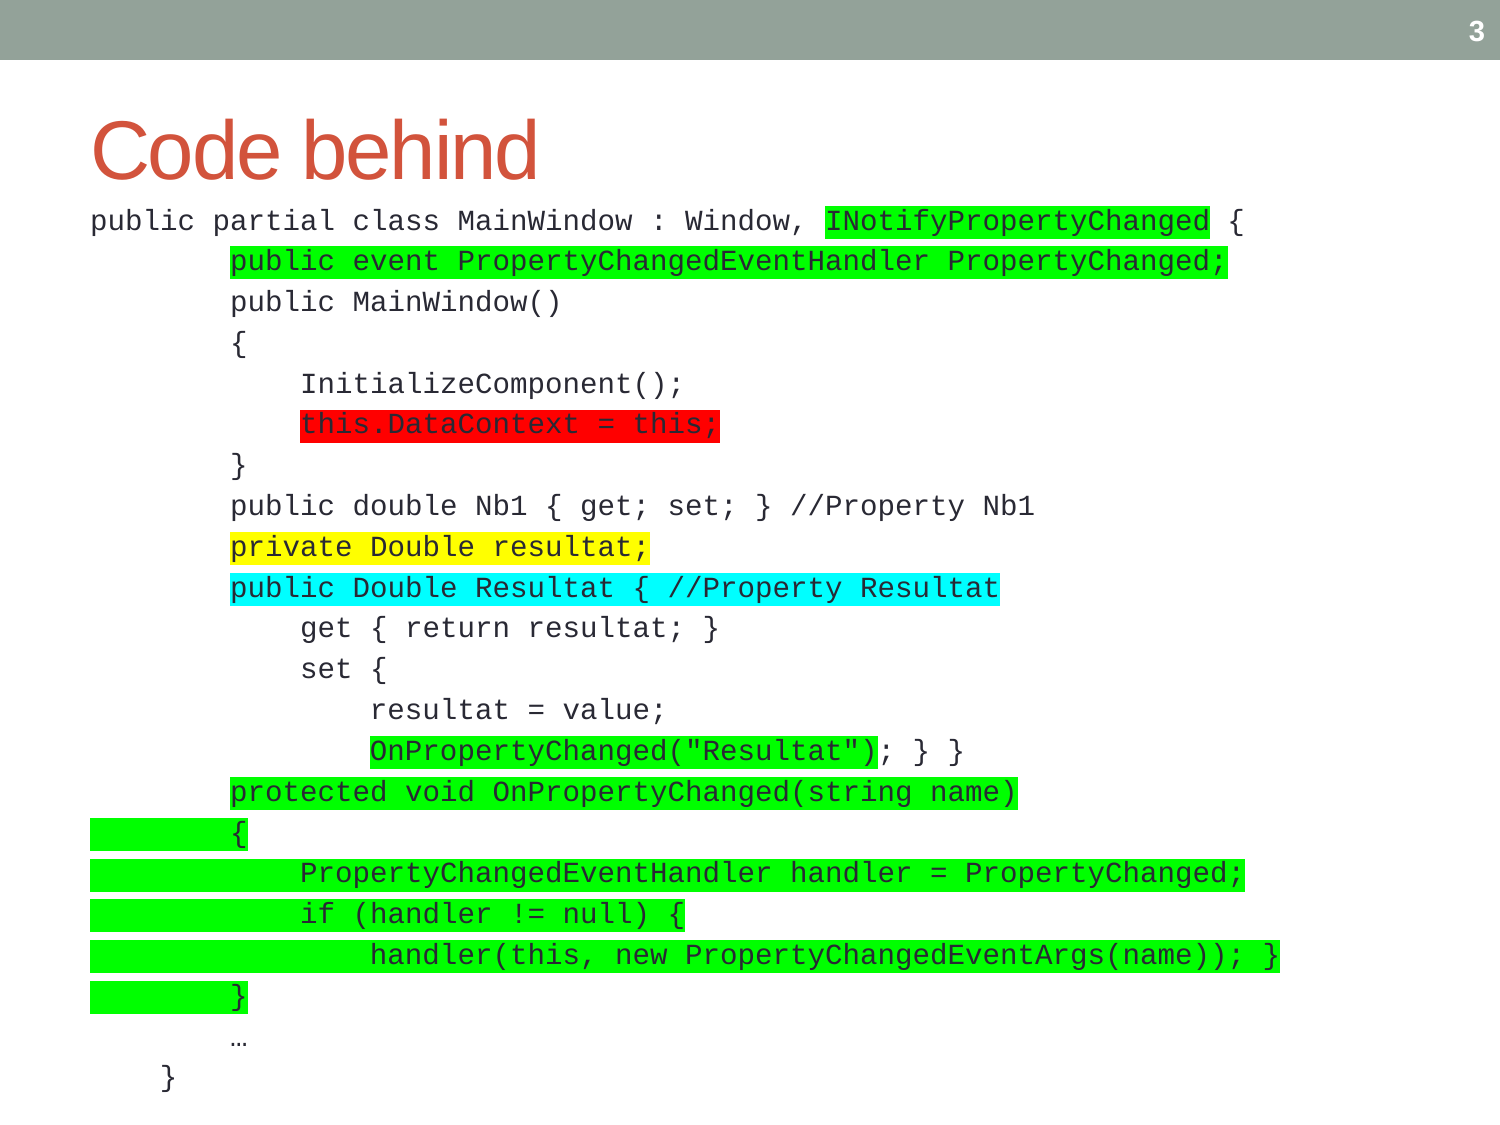

3
# Code behind
﻿public partial class MainWindow : Window, INotifyPropertyChanged {
        public event PropertyChangedEventHandler PropertyChanged;
        public MainWindow()
        {
            InitializeComponent();
            this.DataContext = this;
        }
        public double Nb1 { get; set; } //Property Nb1
        private Double resultat;
        public Double Resultat { //Property Resultat
            get { return resultat; }
            set {
                resultat = value;
                OnPropertyChanged("Resultat"); } }
        protected void OnPropertyChanged(string name)
        {
            PropertyChangedEventHandler handler = PropertyChanged;
            if (handler != null) {
                handler(this, new PropertyChangedEventArgs(name)); }
        }
        …
    }